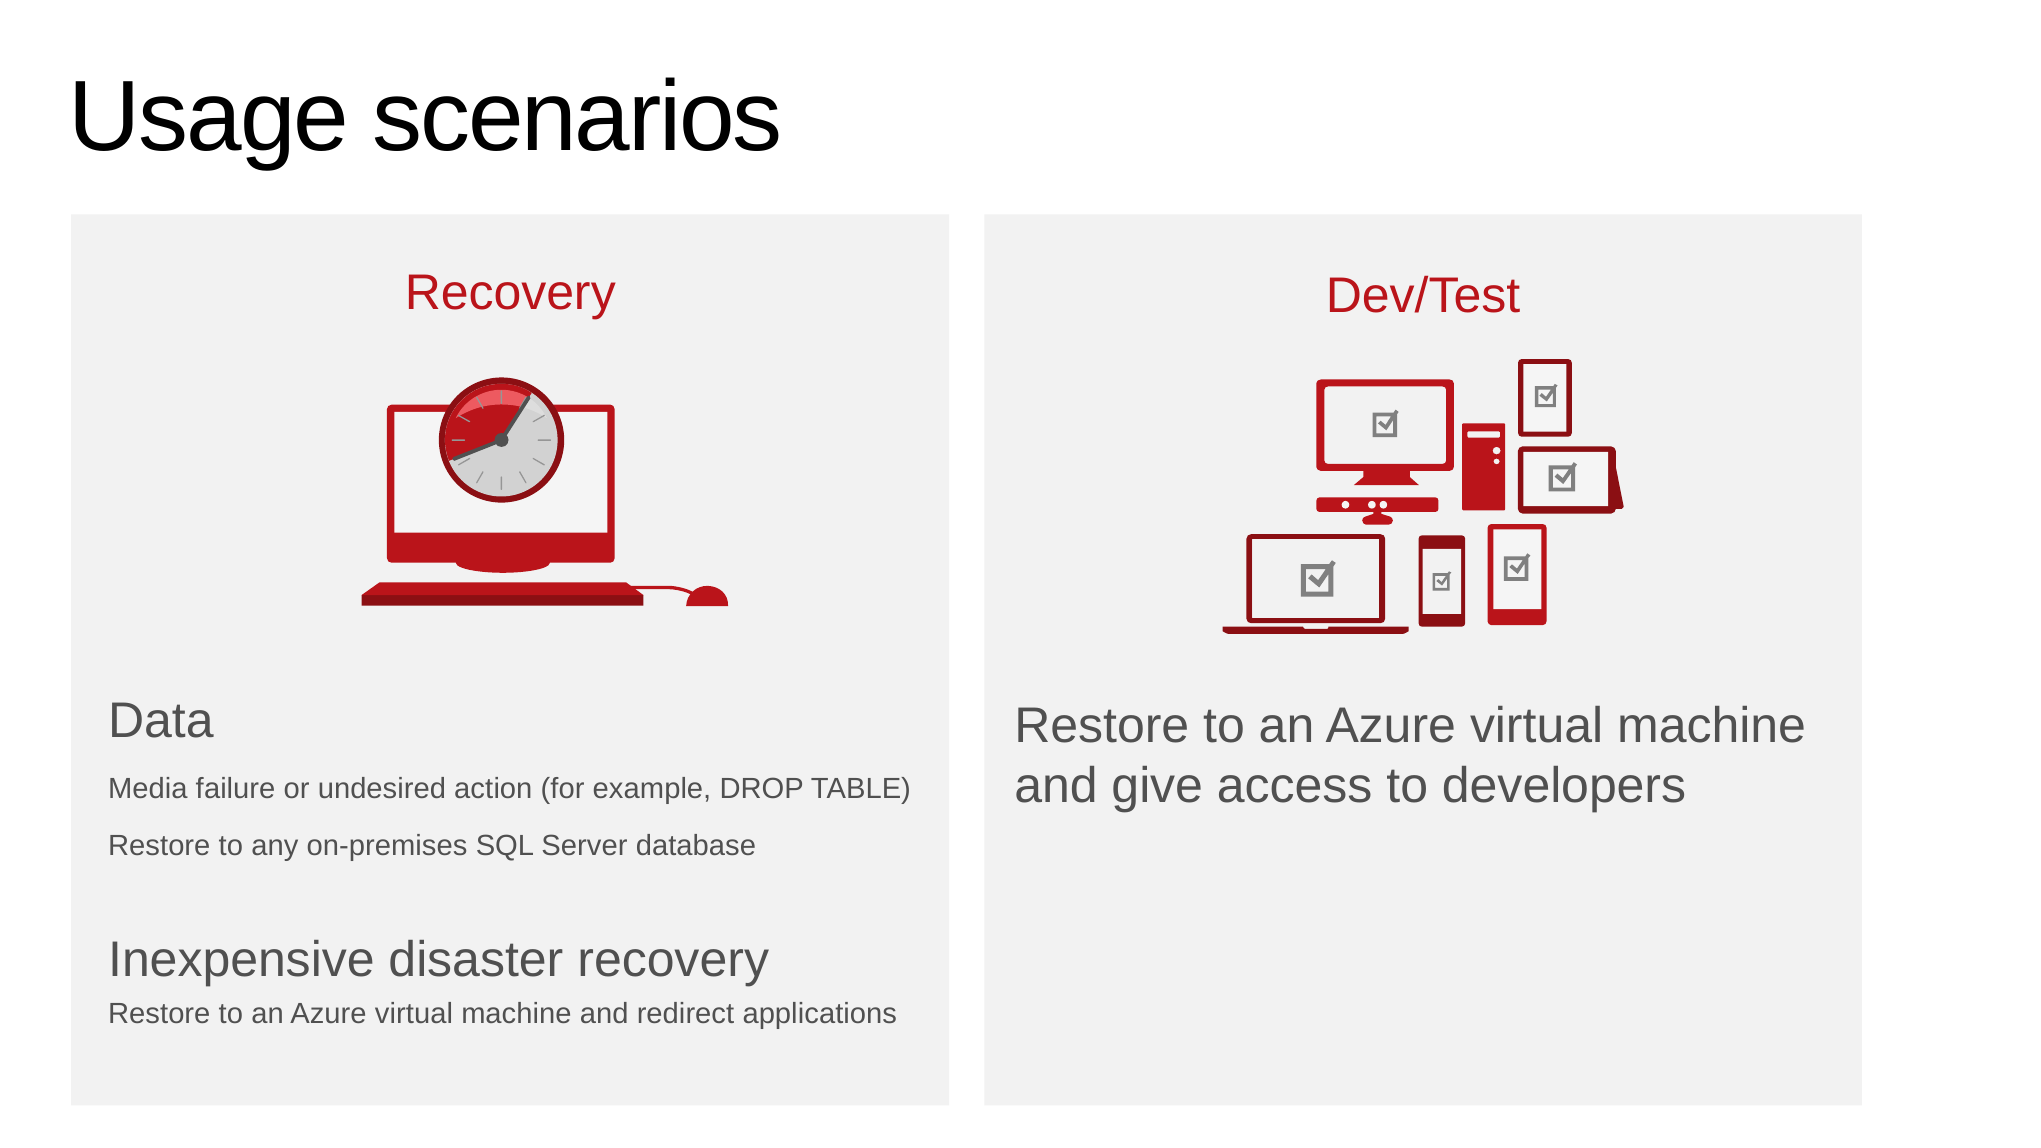

# Usage scenarios

Recovery
Dev/Test

Restore to an Azure virtual machine and give access to developers
Data
Media failure or undesired action (for example, DROP TABLE)
Restore to any on-premises SQL Server database
Inexpensive disaster recovery
Restore to an Azure virtual machine and redirect applications